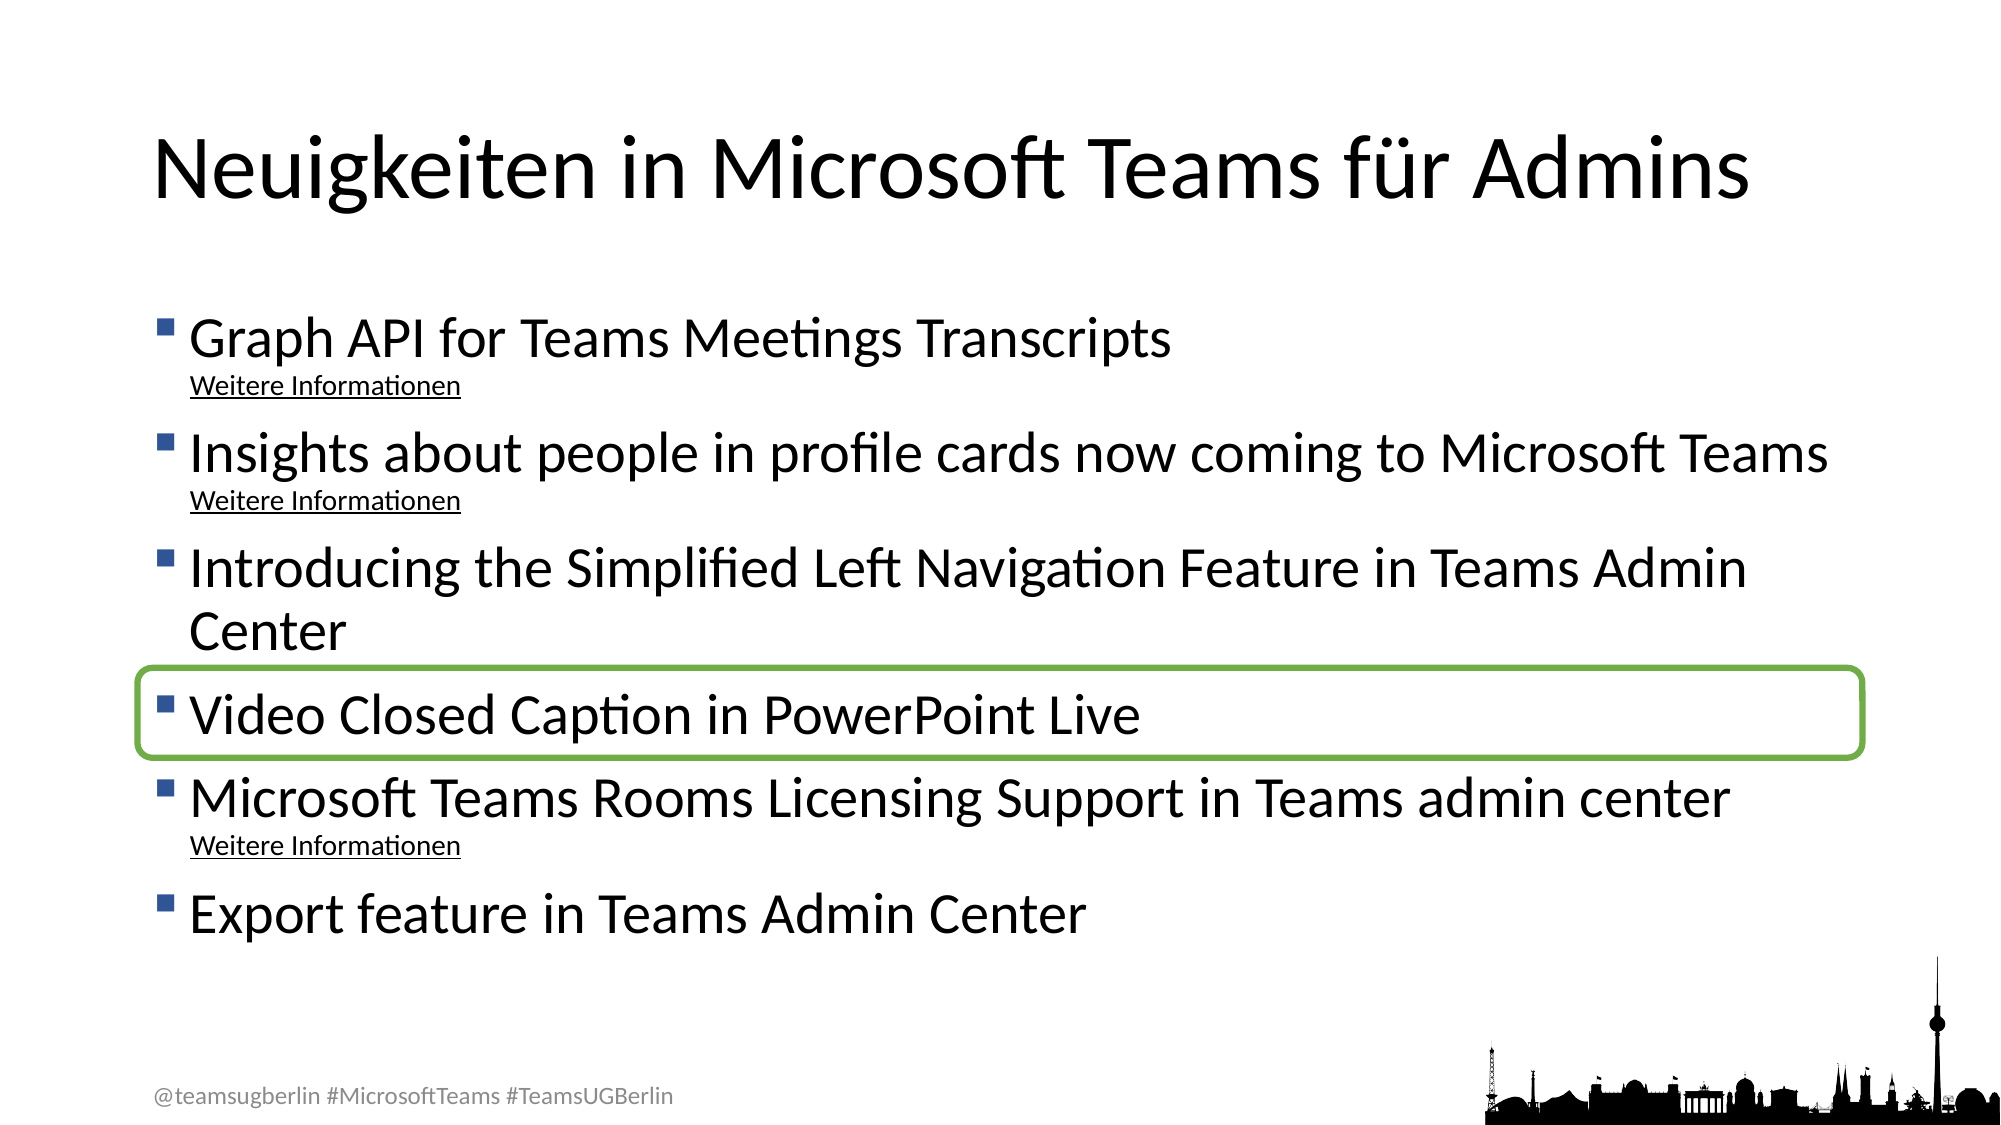

# Neuigkeiten in Microsoft Teams für Admins
Graph API for Teams Meetings Transcripts
Weitere Informationen
Insights about people in profile cards now coming to Microsoft Teams
Weitere Informationen
Introducing the Simplified Left Navigation Feature in Teams Admin Center
Video Closed Caption in PowerPoint Live
Microsoft Teams Rooms Licensing Support in Teams admin center
Weitere Informationen
Export feature in Teams Admin Center